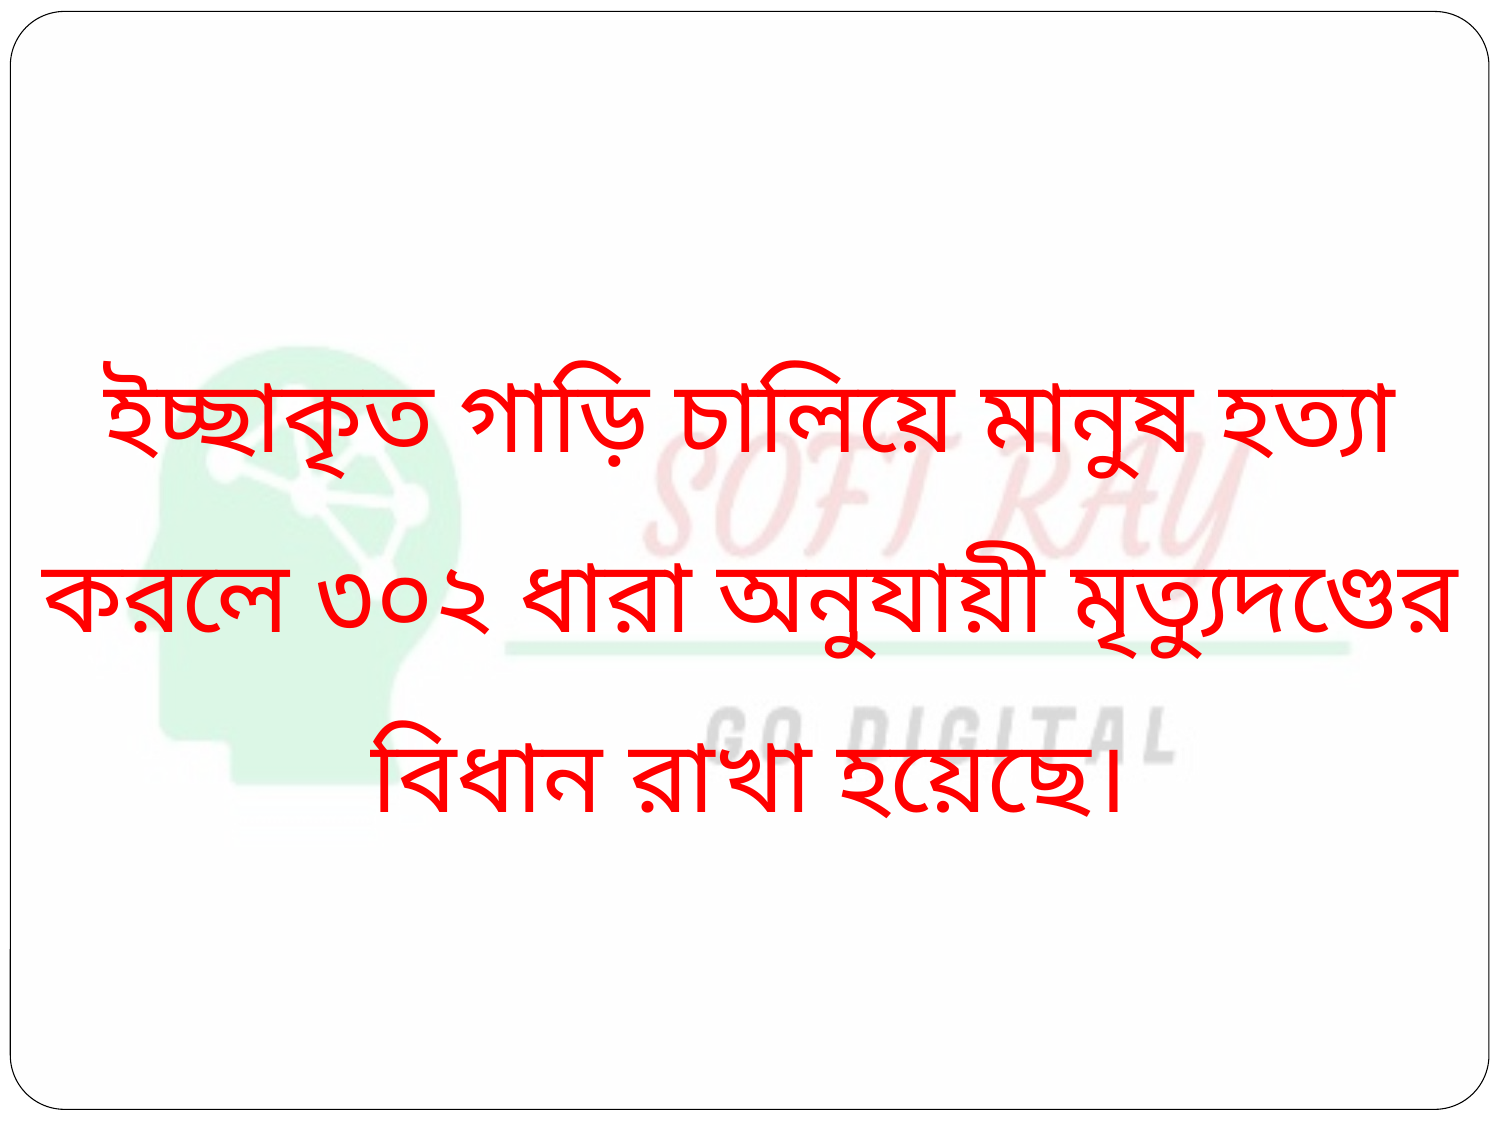

ইচ্ছাকৃত গাড়ি চালিয়ে মানুষ হত্যা করলে ৩০২ ধারা অনুযায়ী মৃত্যুদণ্ডের বিধান রাখা হয়েছে।